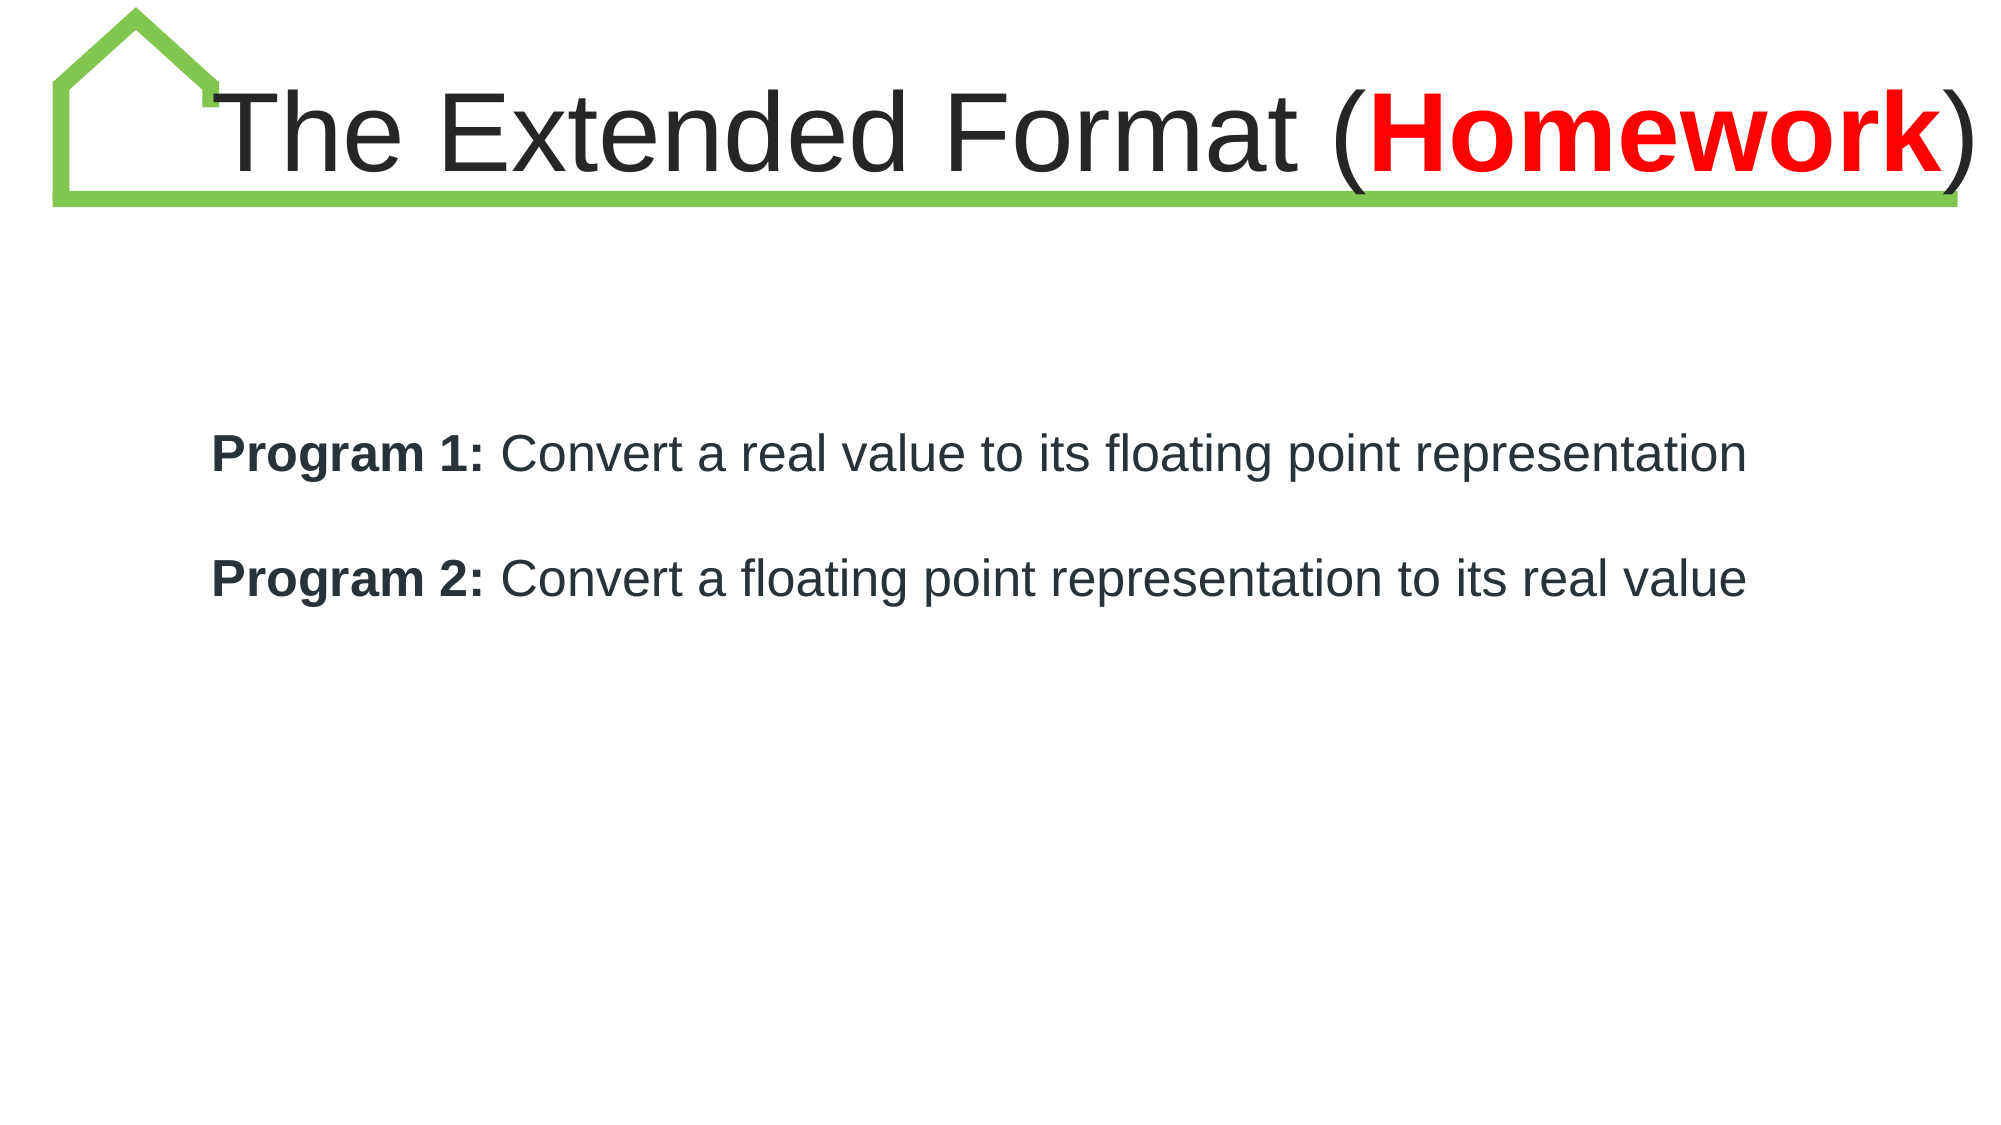

The Extended Format (Homework)
Program 1: Convert a real value to its floating point representation
Program 2: Convert a floating point representation to its real value